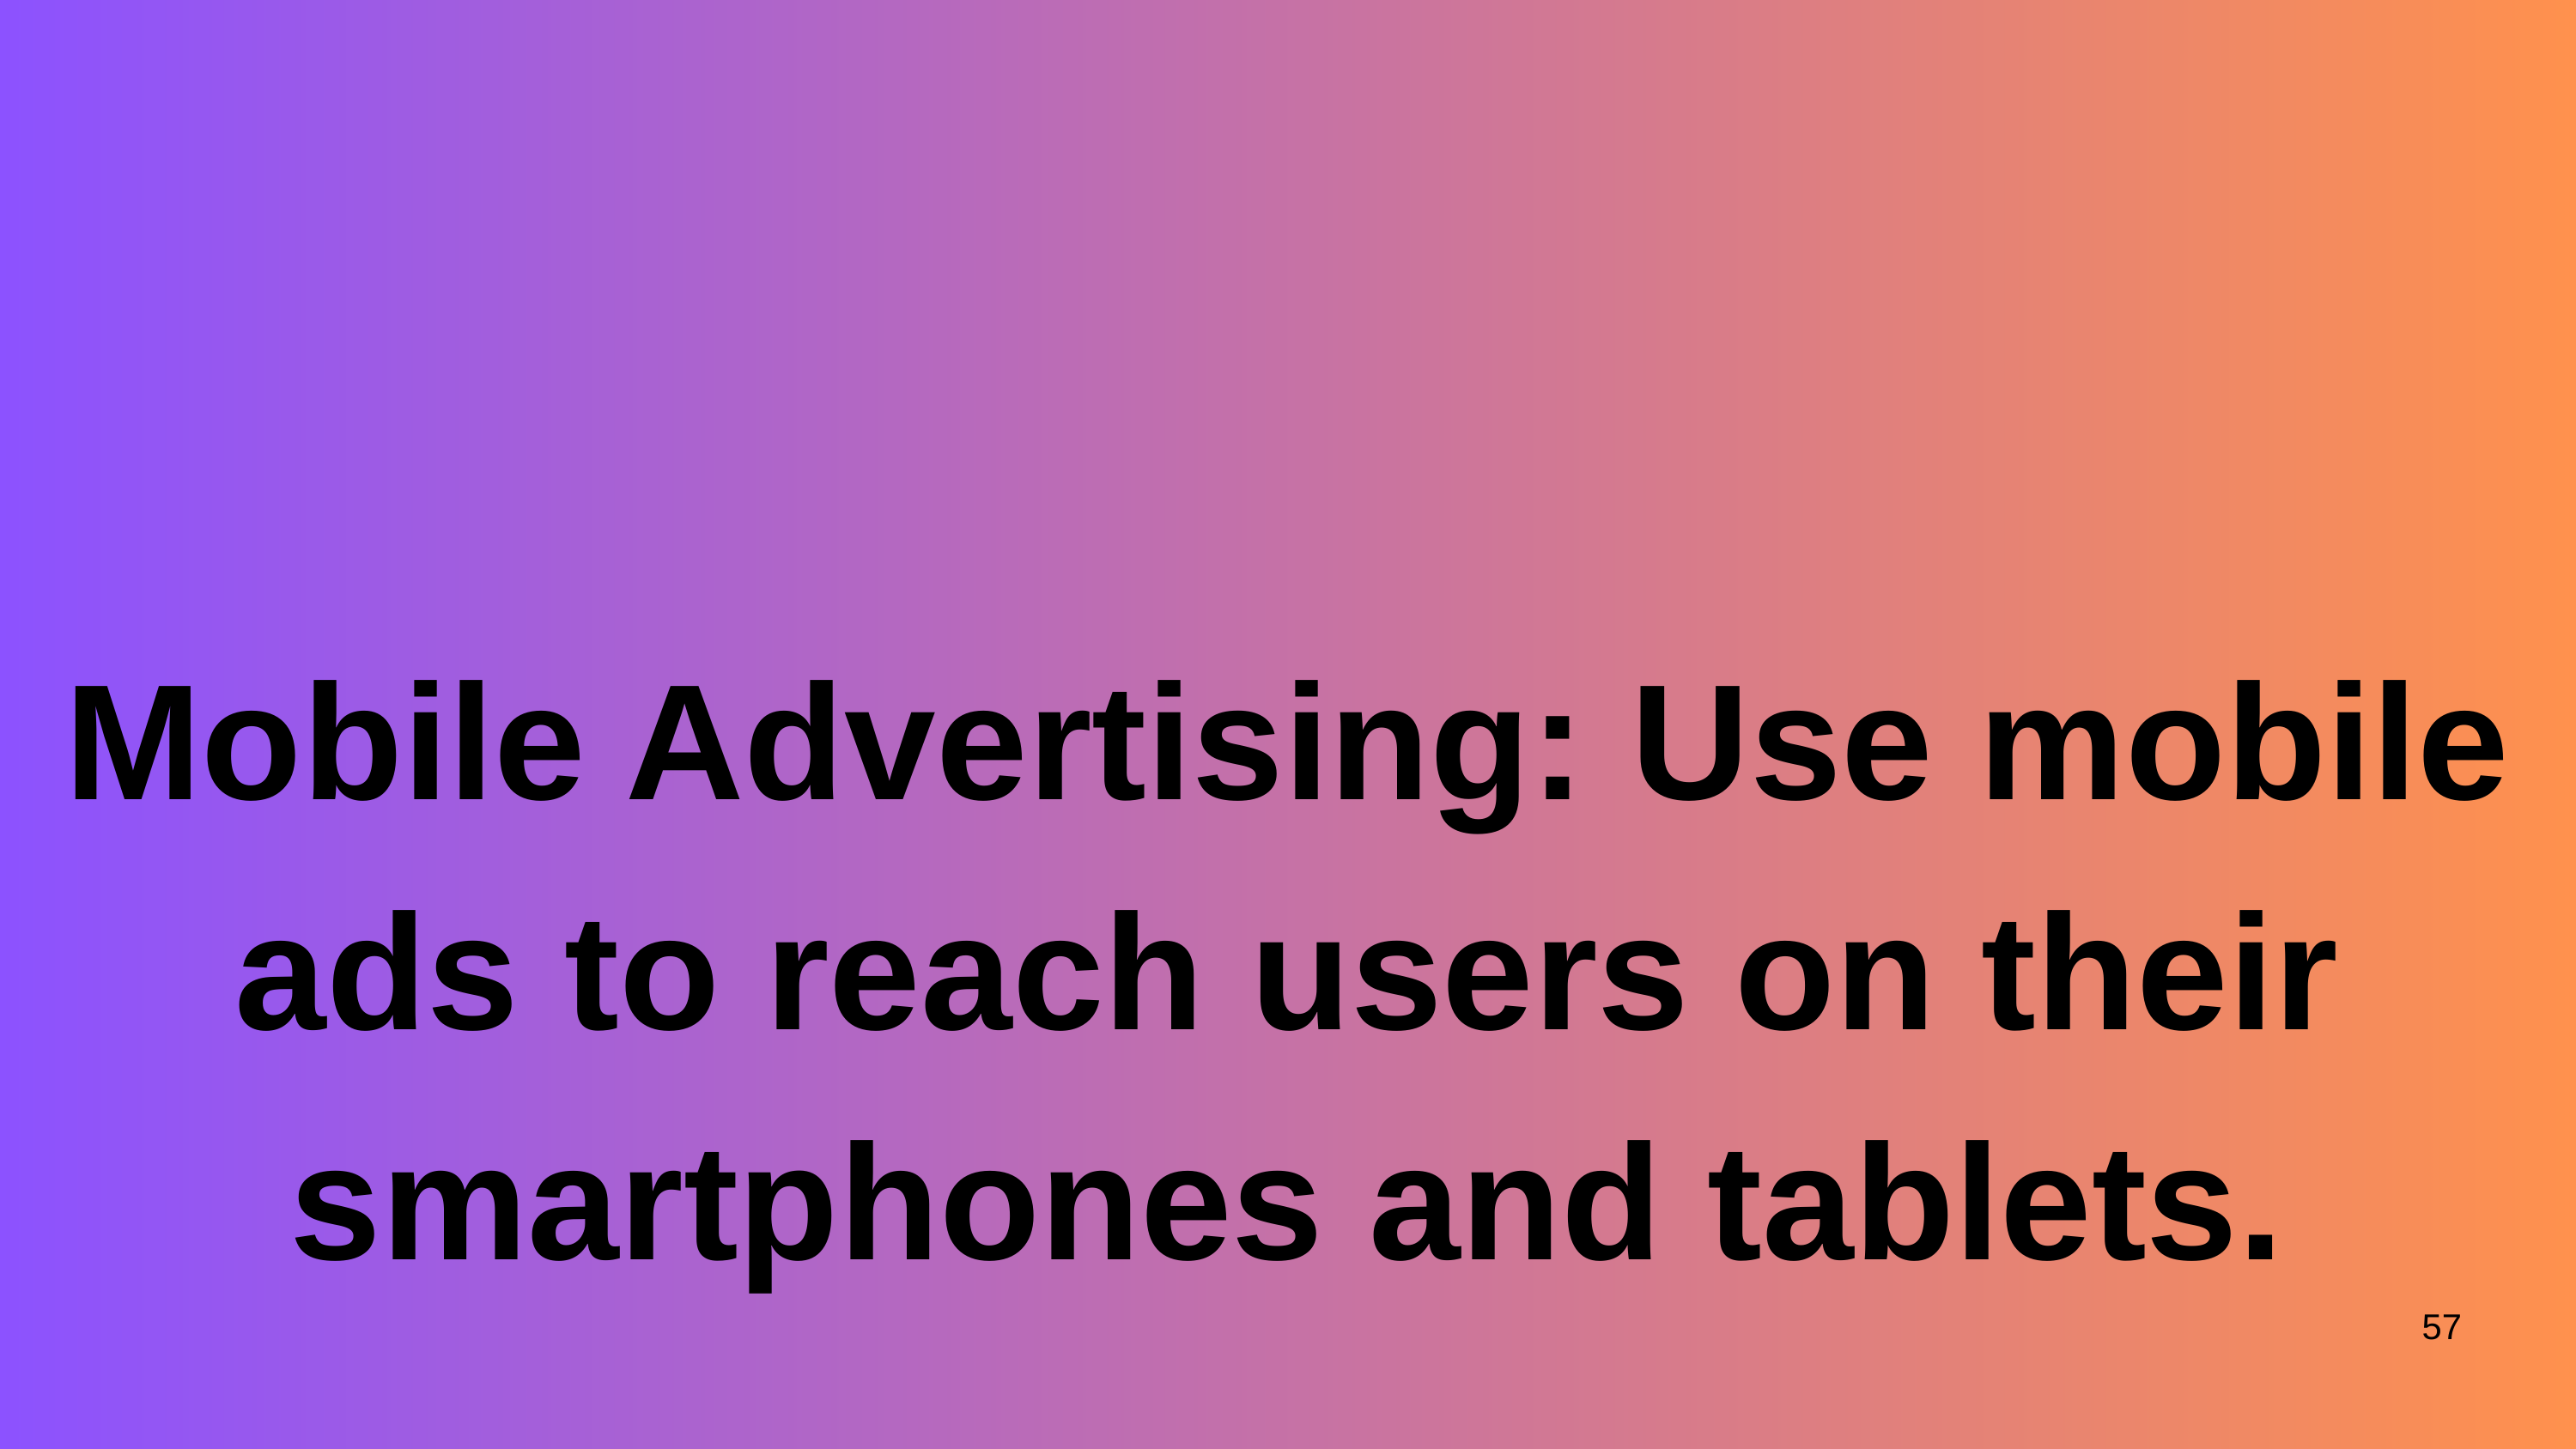

Mobile Advertising: Use mobile ads to reach users on their smartphones and tablets.
57